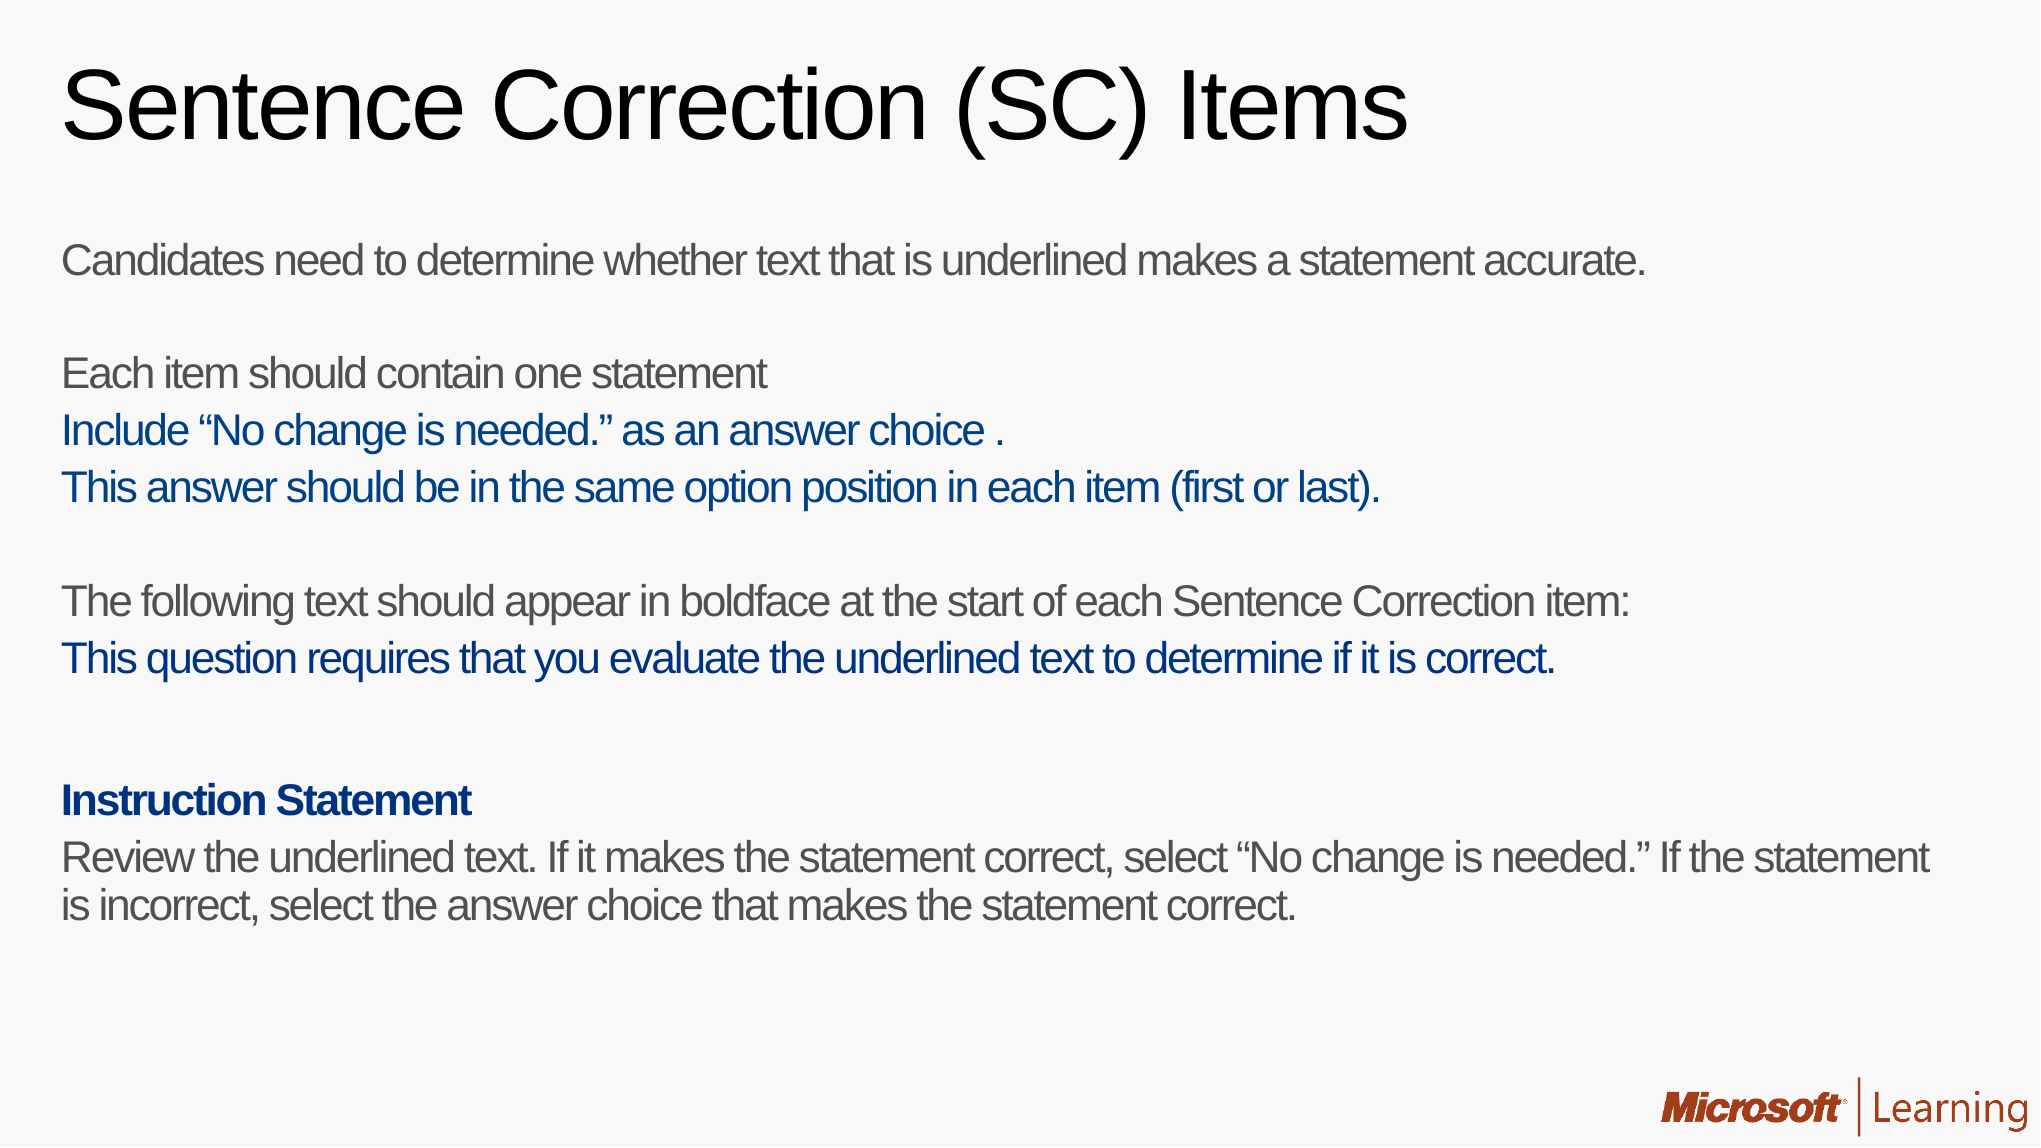

# Sentence Correction (SC) Items

Candidates need to determine whether text that is underlined makes a statement accurate.

Each item should contain one statement
Include “No change is needed.” as an answer choice .
This answer should be in the same option position in each item (first or last).

The following text should appear in boldface at the start of each Sentence Correction item:
This question requires that you evaluate the underlined text to determine if it is correct.

Instruction Statement
Review the underlined text. If it makes the statement correct, select “No change is needed.” If the statement is incorrect, select the answer choice that makes the statement correct.